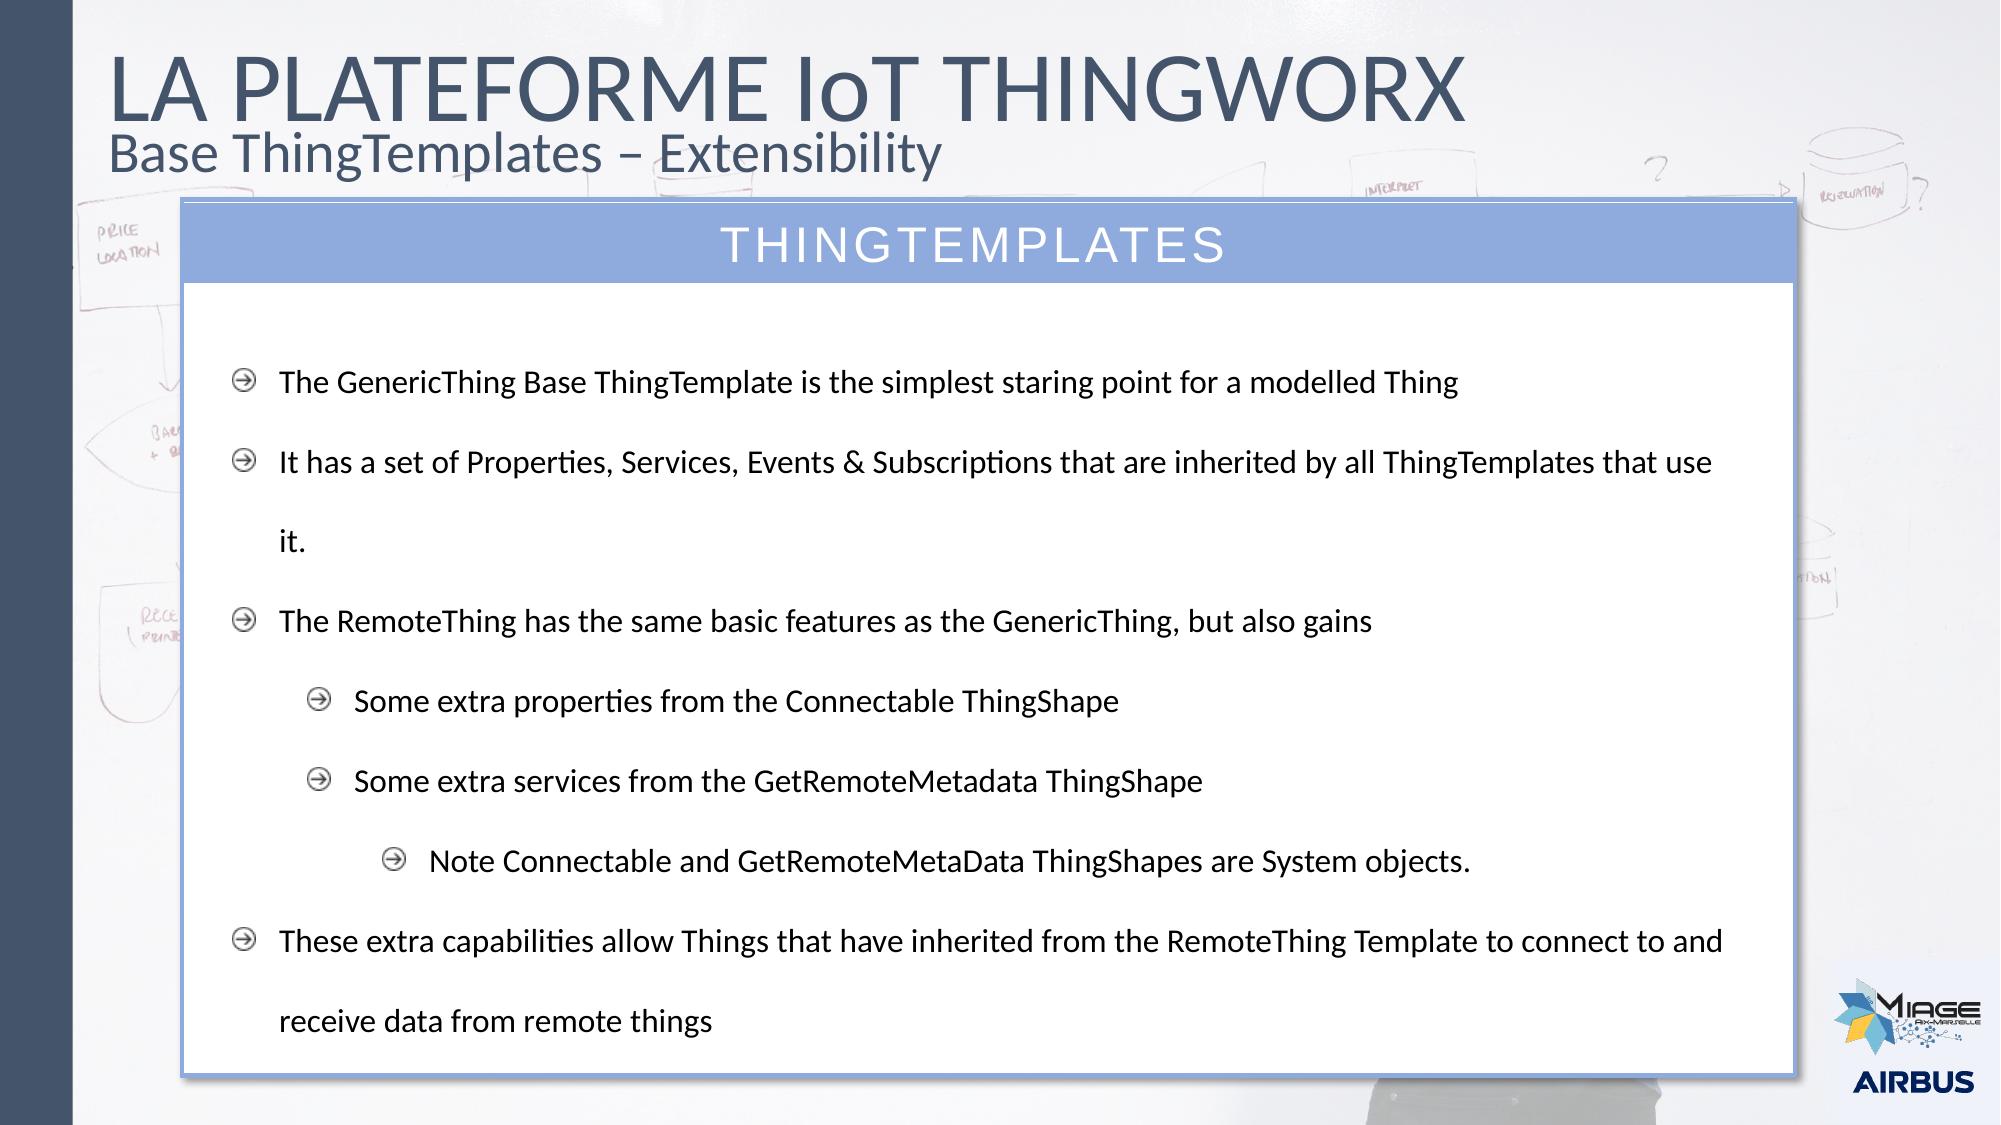

LA PLATEFORME IoT THINGWORX
Base ThingTemplates – Extensibility

THINGTEMPLATES
The GenericThing Base ThingTemplate is the simplest staring point for a modelled Thing
It has a set of Properties, Services, Events & Subscriptions that are inherited by all ThingTemplates that use it.
The RemoteThing has the same basic features as the GenericThing, but also gains
Some extra properties from the Connectable ThingShape
Some extra services from the GetRemoteMetadata ThingShape
Note Connectable and GetRemoteMetaData ThingShapes are System objects.
These extra capabilities allow Things that have inherited from the RemoteThing Template to connect to and receive data from remote things